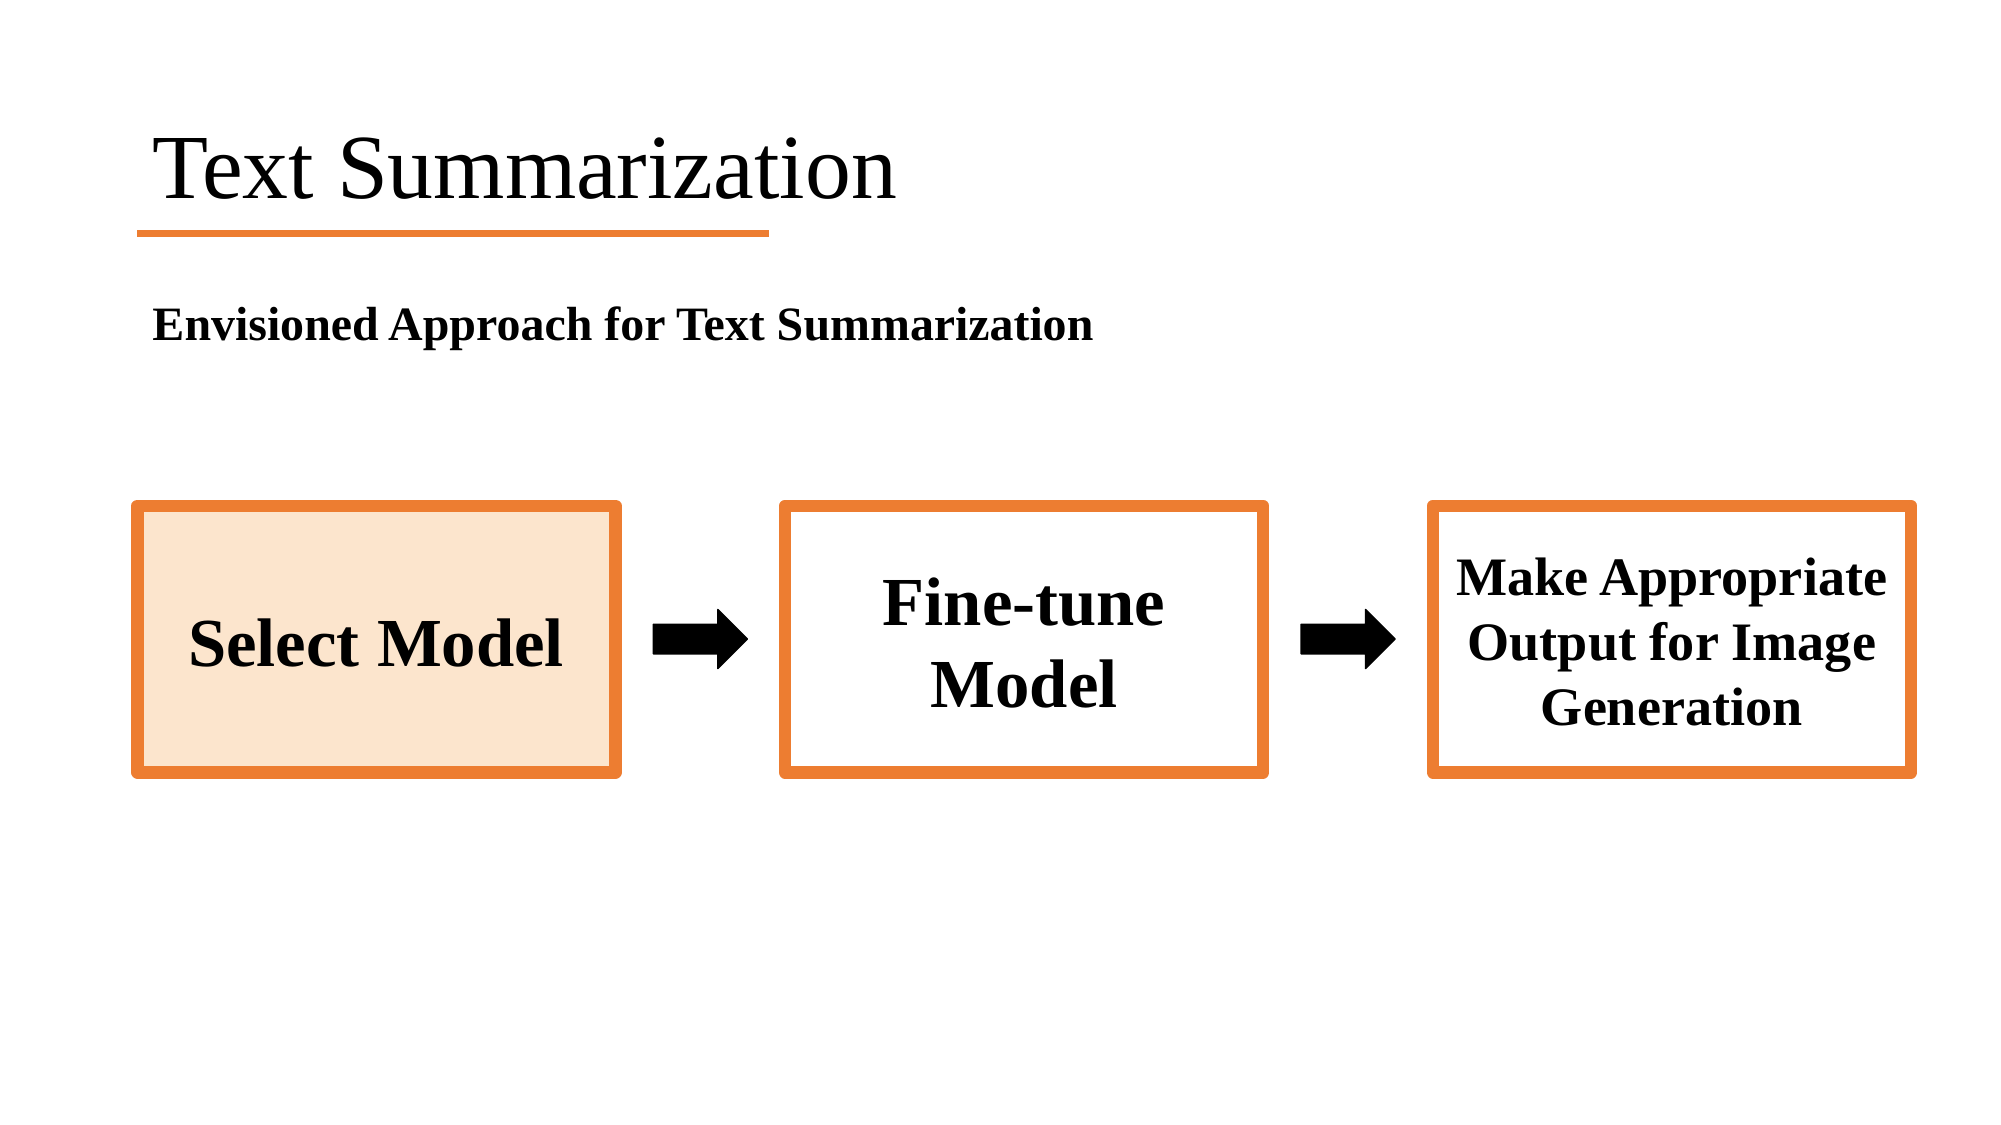

# Text Summarization
Envisioned Approach for Text Summarization

Select Model
Fine-tune Model
Make Appropriate Output for Image Generation